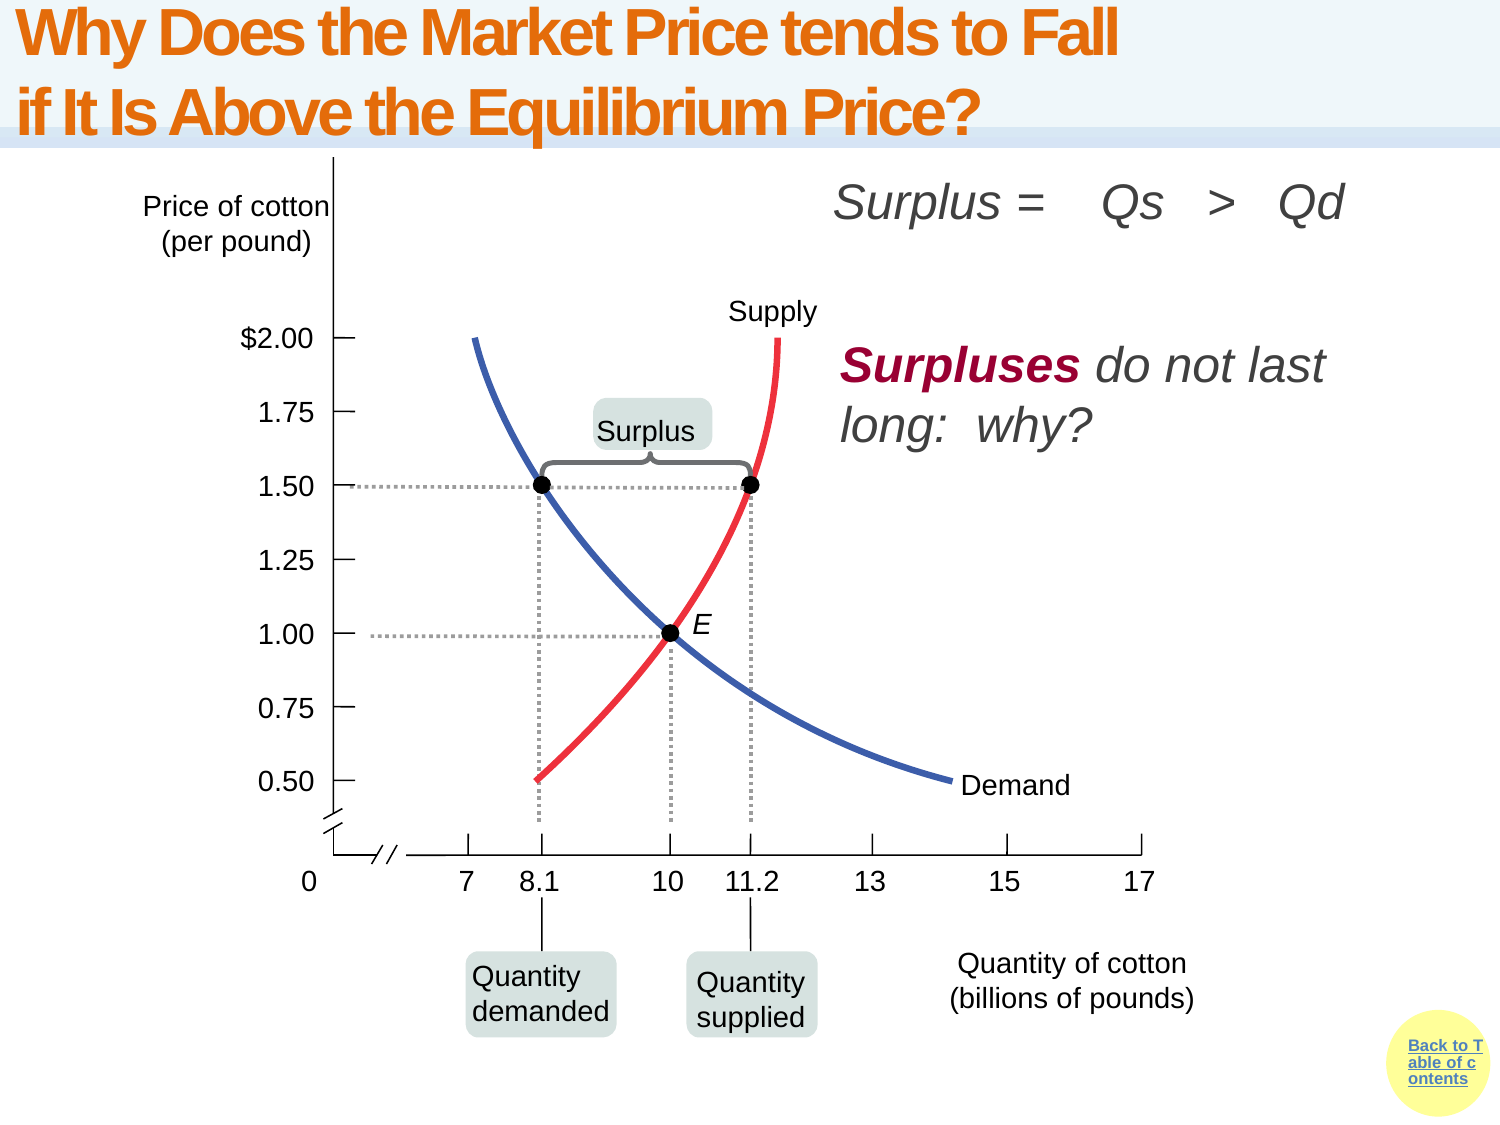

# Why Does the Market Price tends to Fall if It Is Above the Equilibrium Price?

Surplus =    Qs   >   Qd
Price of cotton (per pound)
Supply
$2.00
Surpluses do not last long:  why?

1.75

Surplus

1.50

1.25

E
1.00

0.75

0.50
Demand

0
7
8.1
10
11.2
13
15
17

Quantity of cotton (billions of pounds)

Quantity demanded
Quantity supplied